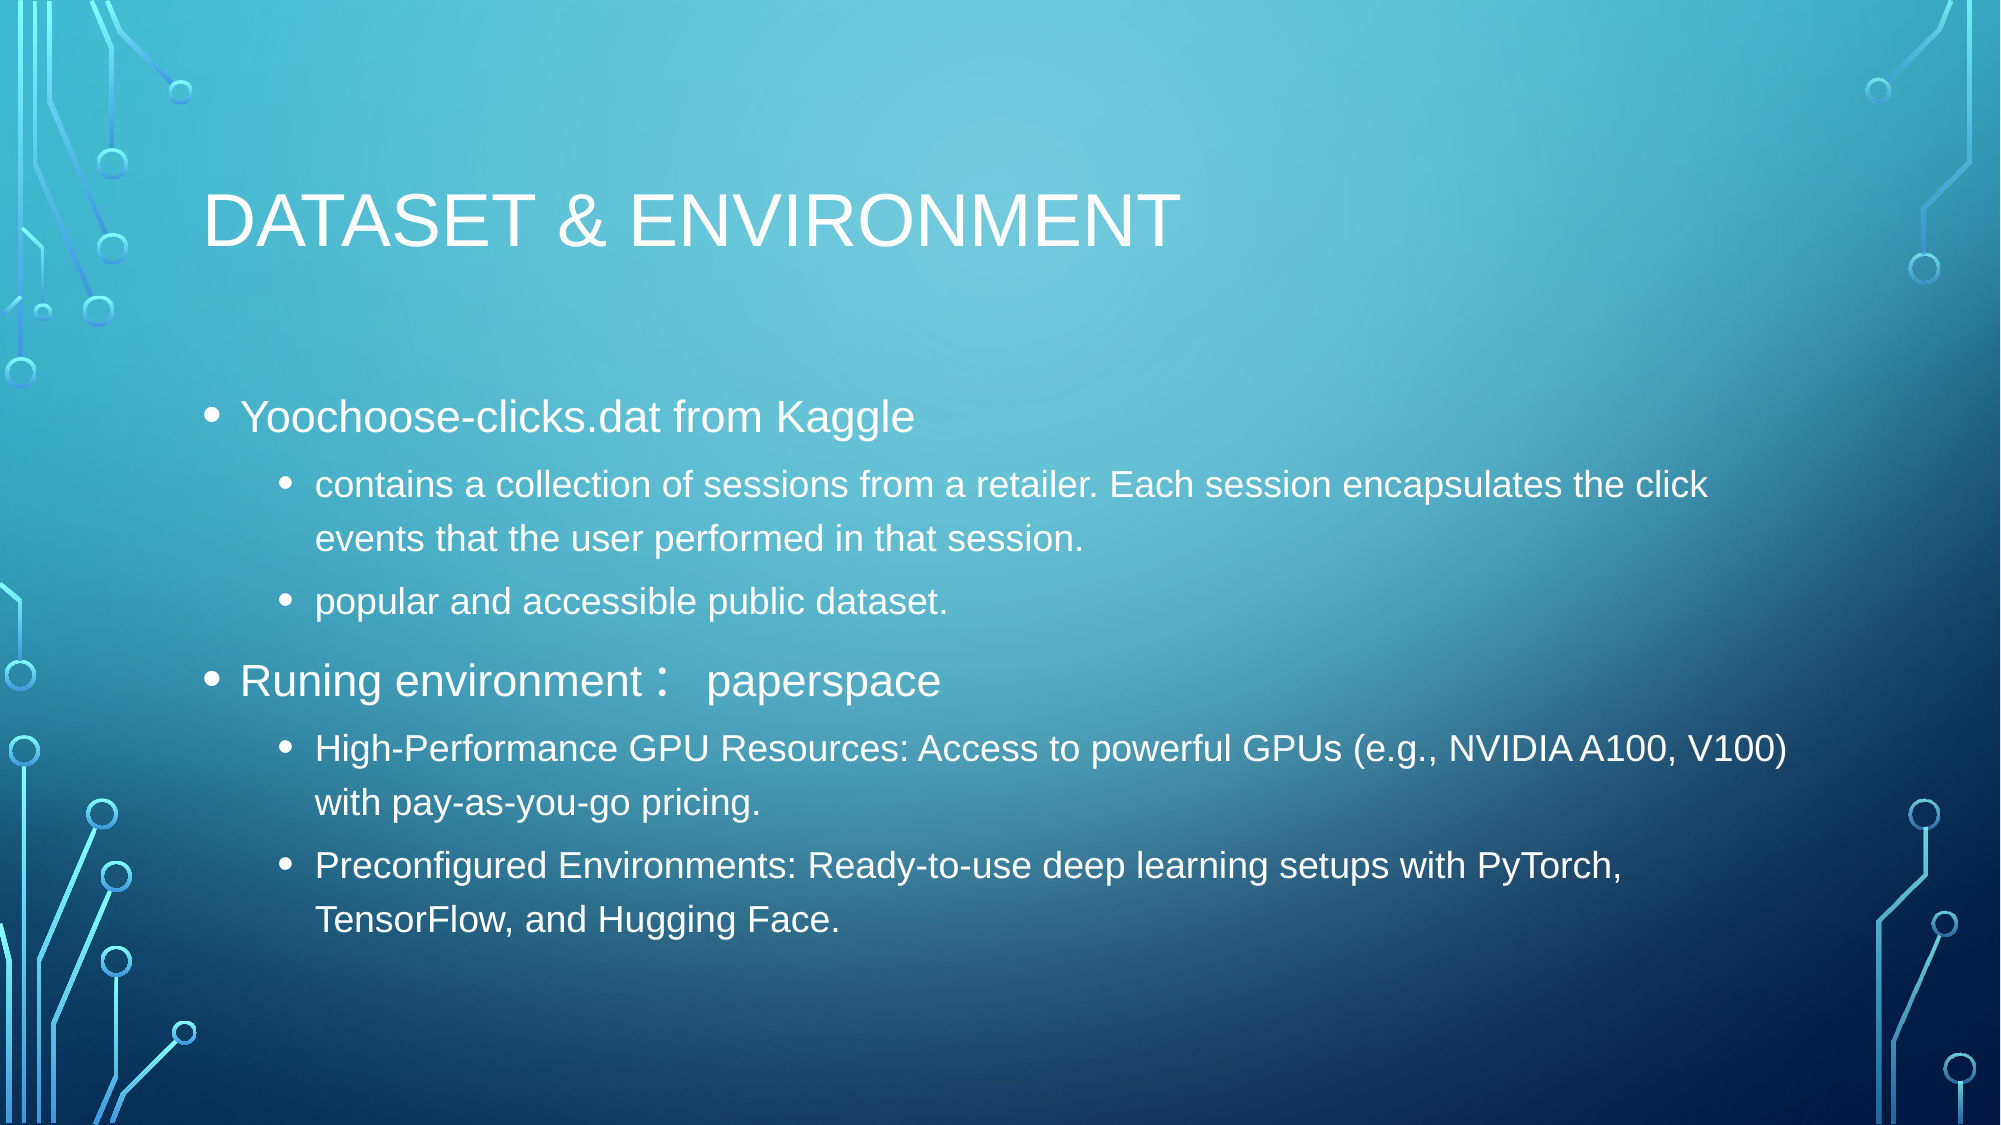

# Dataset & environment
Yoochoose-clicks.dat from Kaggle
contains a collection of sessions from a retailer. Each session encapsulates the click events that the user performed in that session.
popular and accessible public dataset.
Runing environment：paperspace
High-Performance GPU Resources: Access to powerful GPUs (e.g., NVIDIA A100, V100) with pay-as-you-go pricing.
Preconfigured Environments: Ready-to-use deep learning setups with PyTorch, TensorFlow, and Hugging Face.